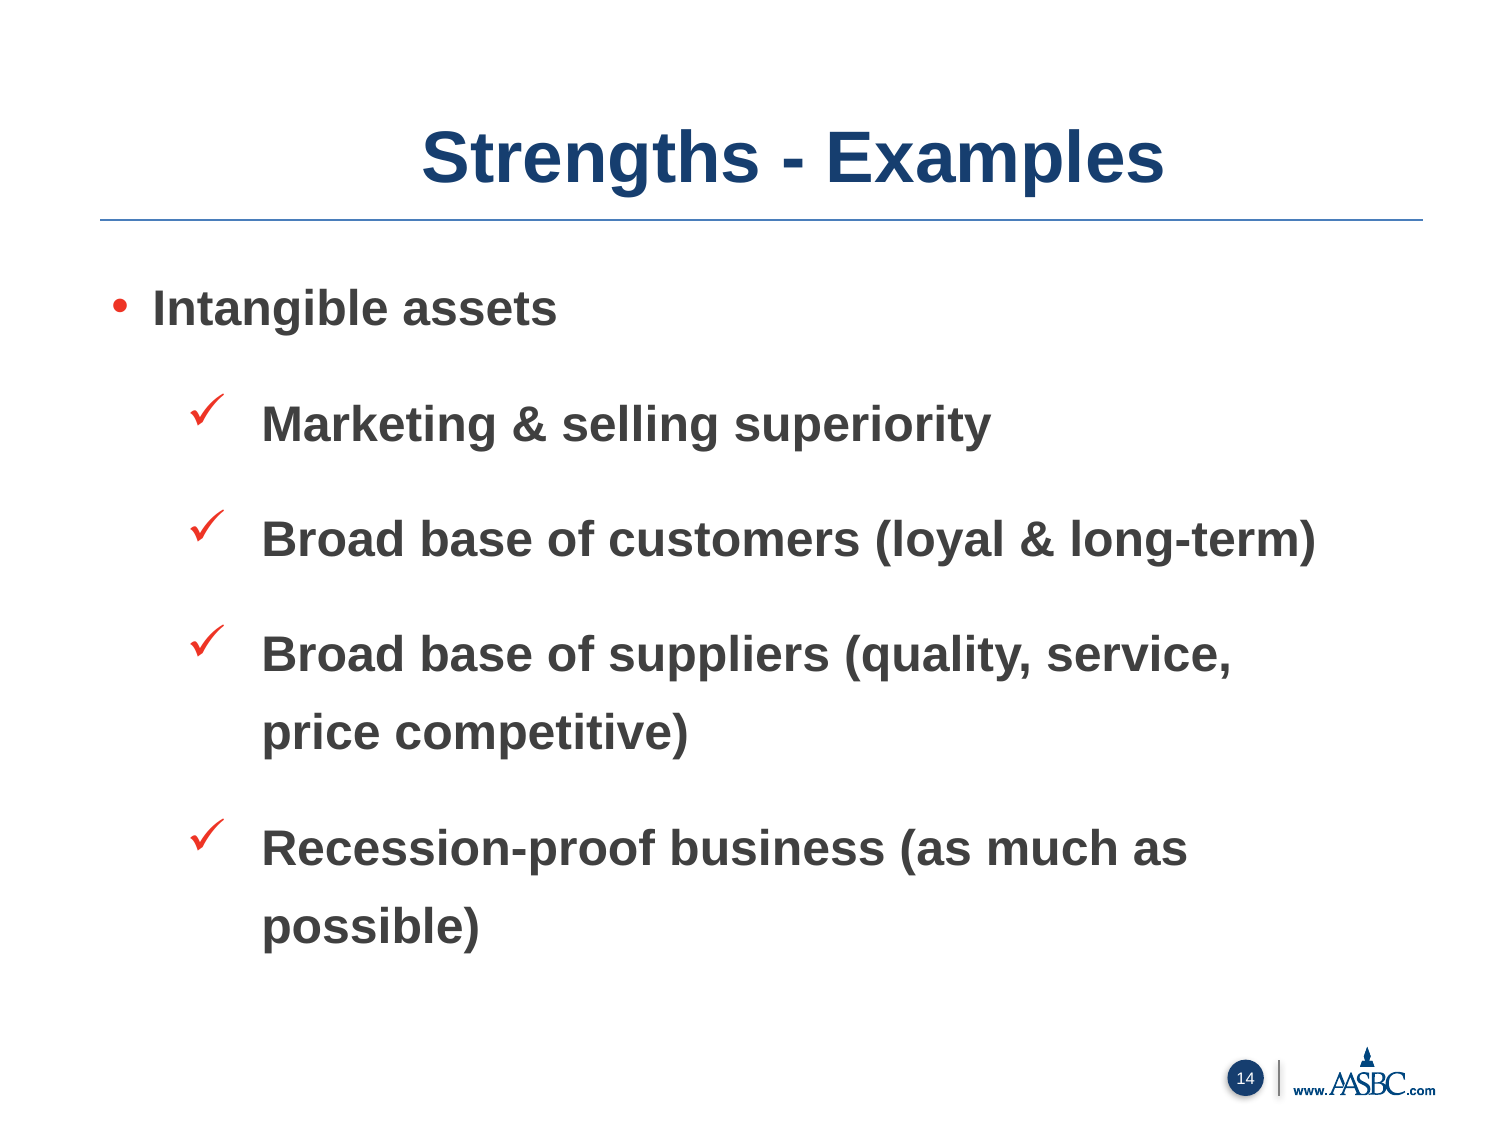

Strengths - Examples
Intangible assets
Marketing & selling superiority
Broad base of customers (loyal & long-term)
Broad base of suppliers (quality, service, price competitive)
Recession-proof business (as much as possible)